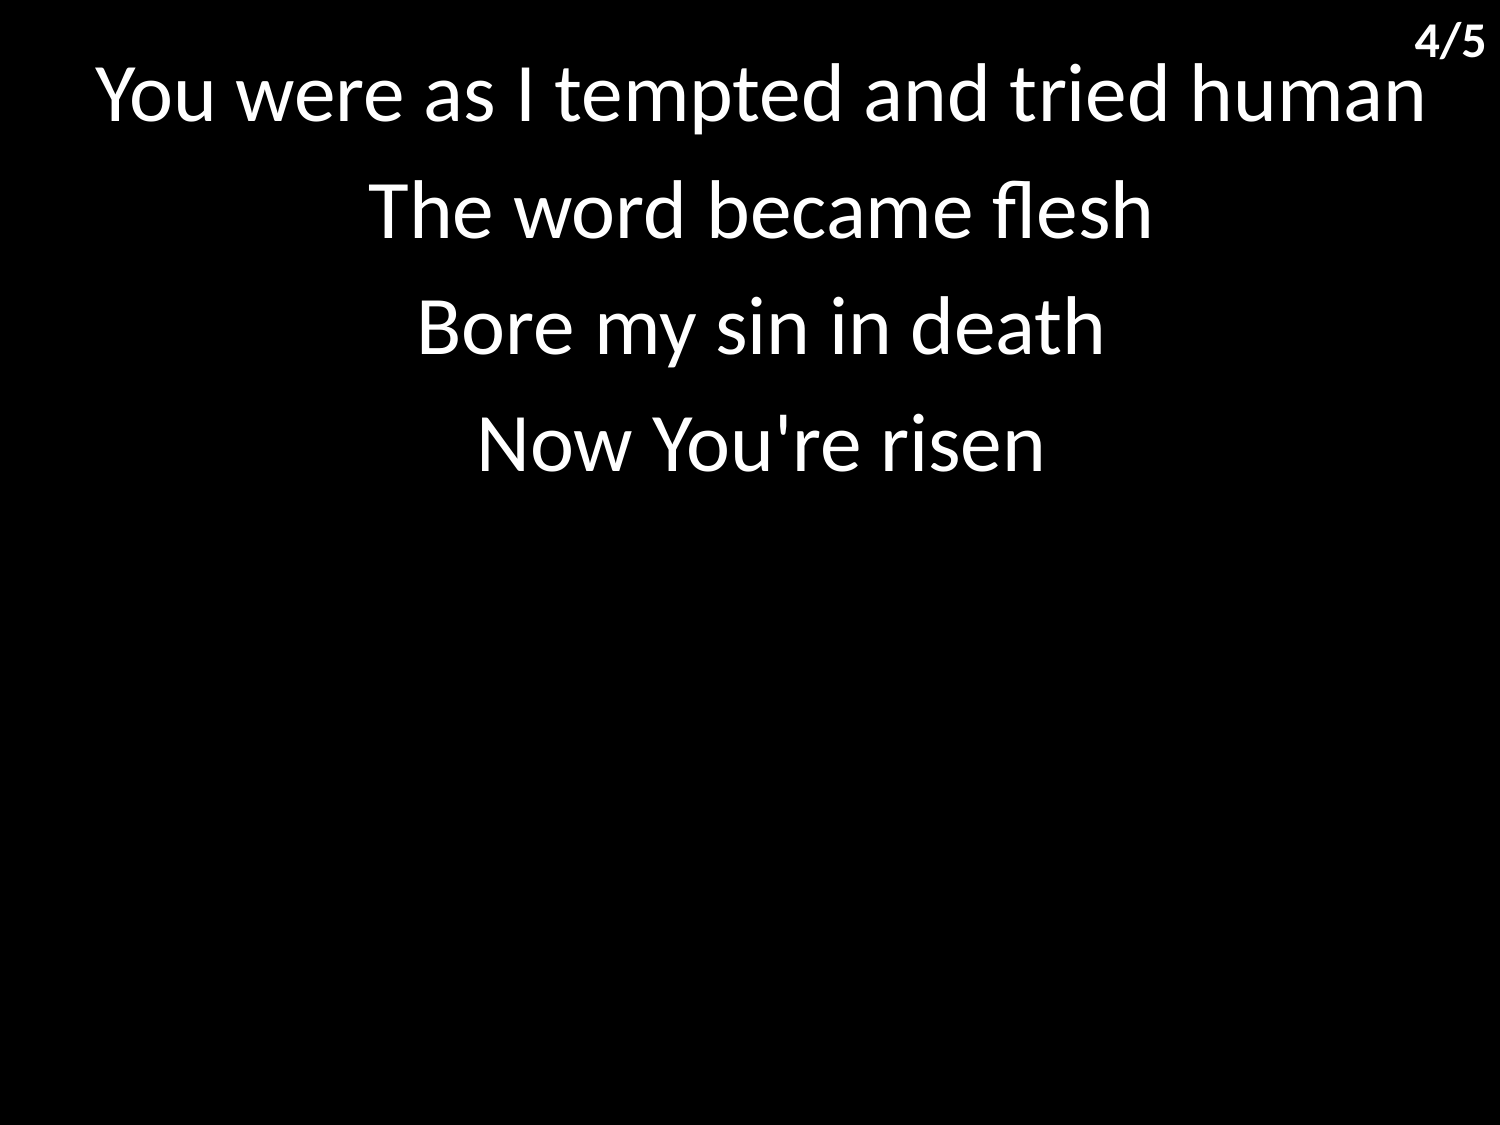

4/5
You were as I tempted and tried human
The word became flesh
Bore my sin in death
Now You're risen